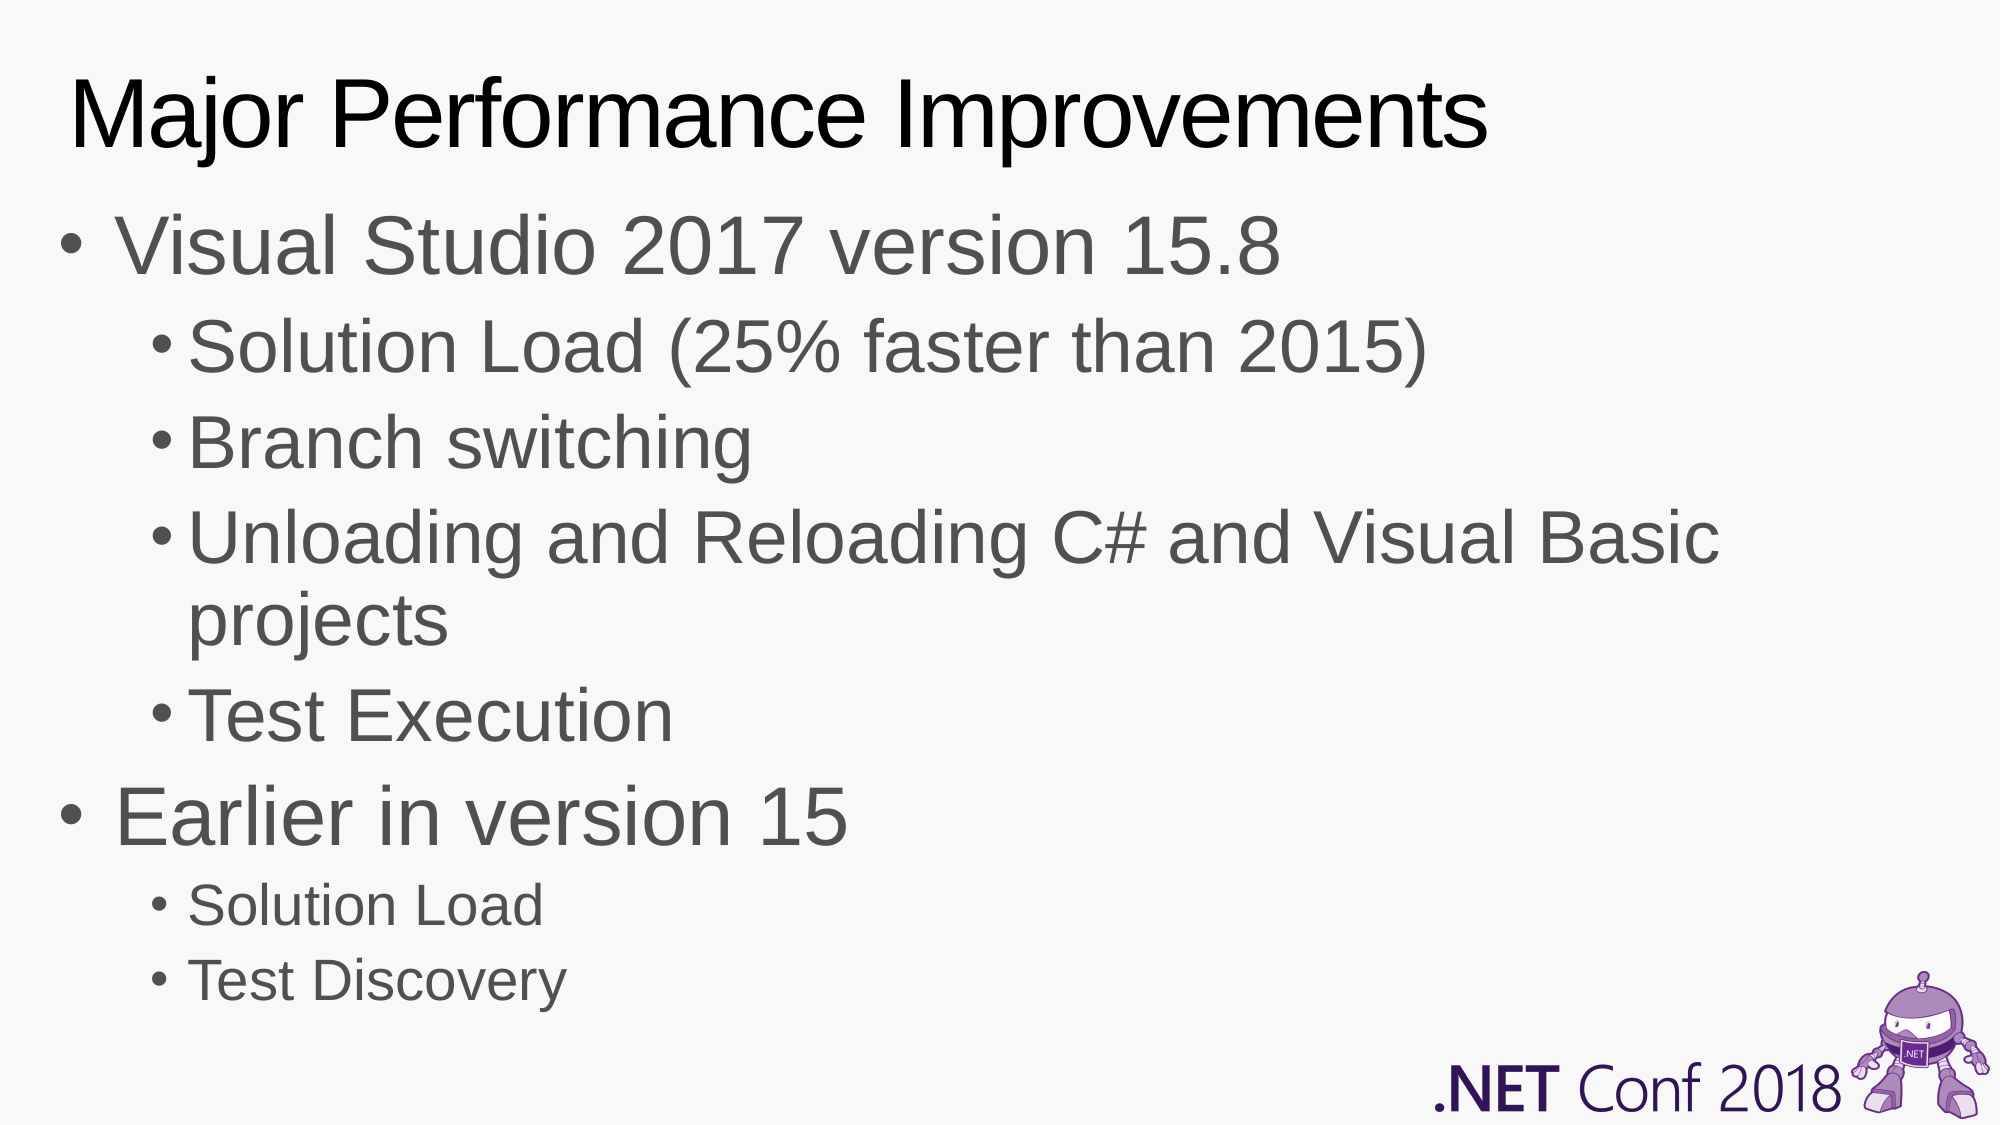

# Major Performance Improvements
Visual Studio 2017 version 15.8
Solution Load (25% faster than 2015)
Branch switching
Unloading and Reloading C# and Visual Basic projects
Test Execution
Earlier in version 15
Solution Load
Test Discovery